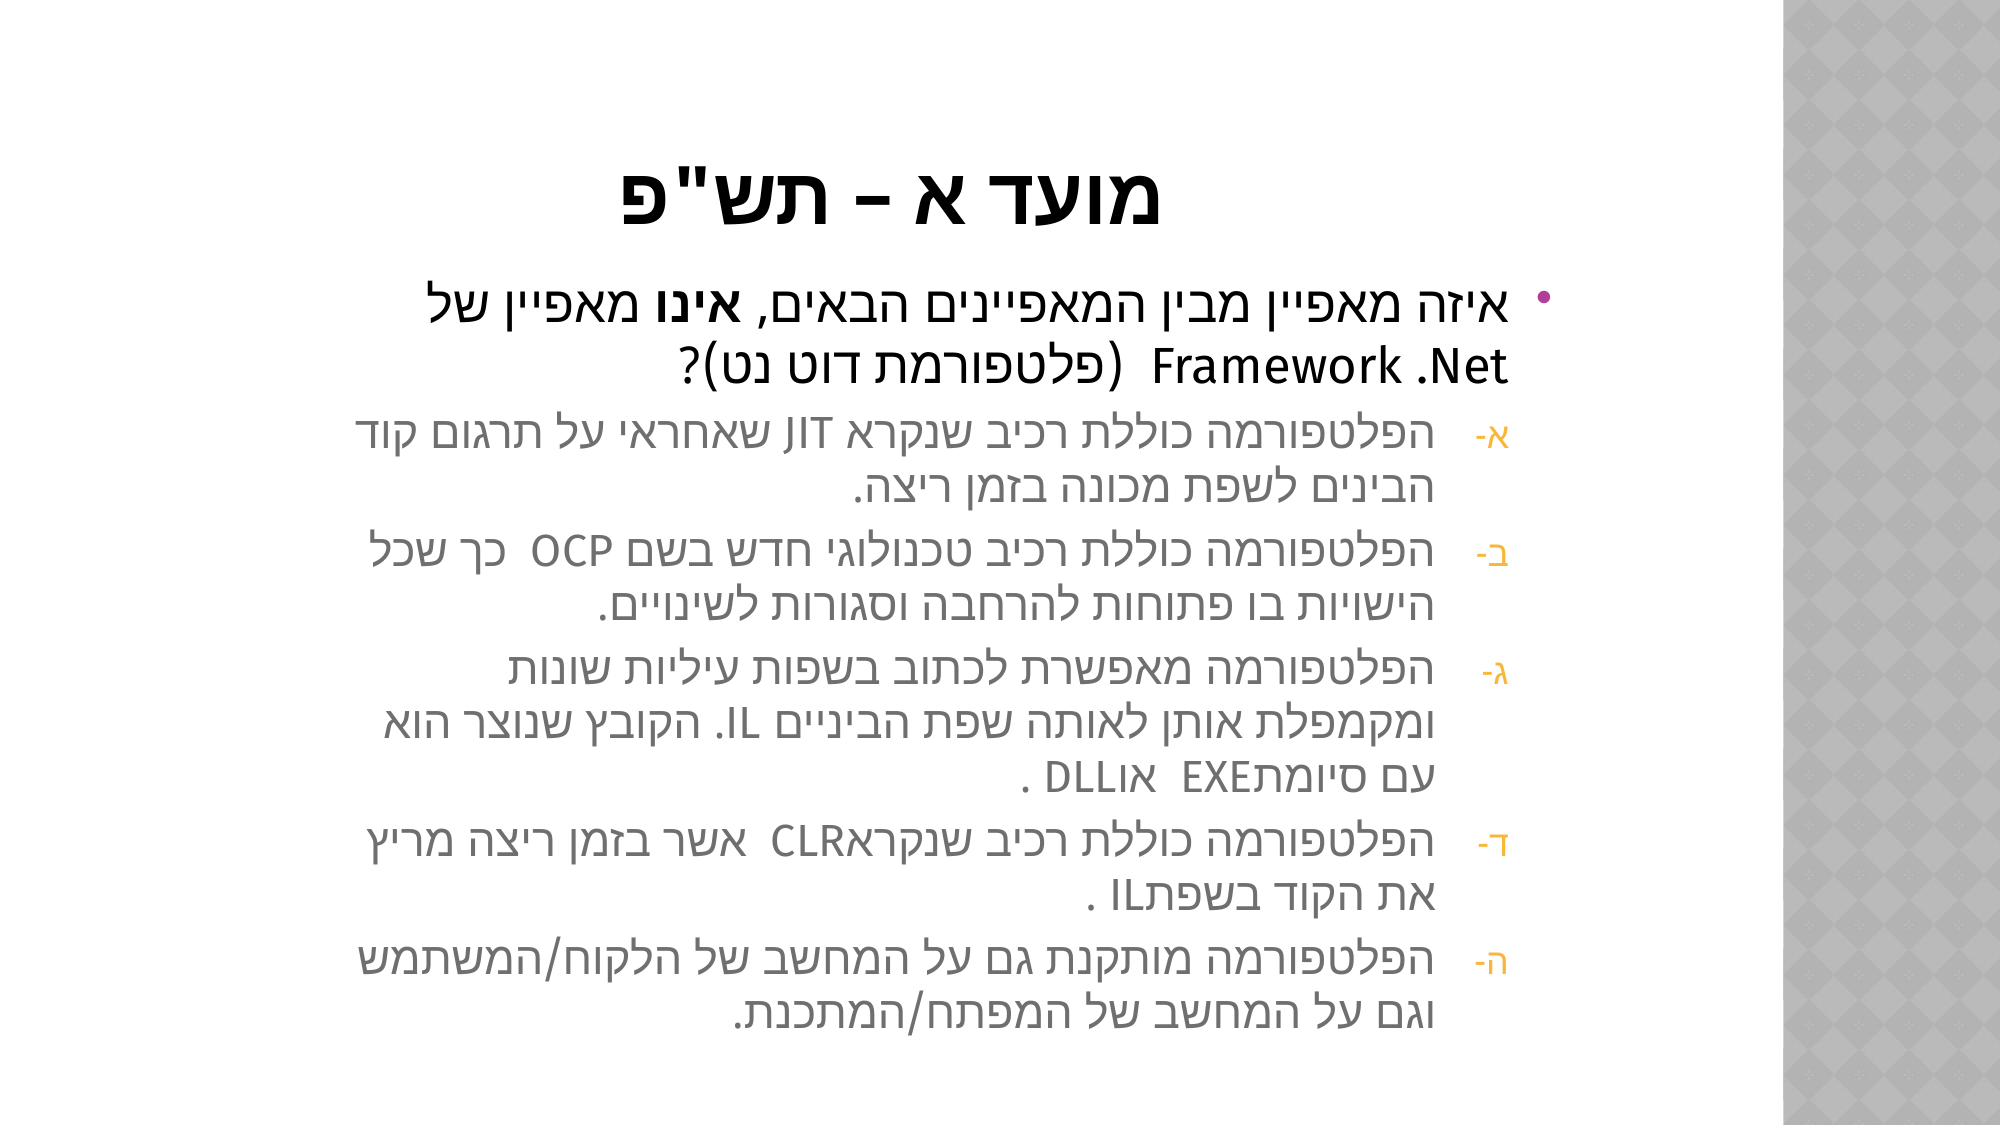

# מועד א – תש"פ
איזה מאפיין מבין המאפיינים הבאים, אינו מאפיין של Framework .Net  (פלטפורמת דוט נט)?
הפלטפורמה כוללת רכיב שנקרא JIT שאחראי על תרגום קוד הבינים לשפת מכונה בזמן ריצה.
הפלטפורמה כוללת רכיב טכנולוגי חדש בשם OCP  כך שכל הישויות בו פתוחות להרחבה וסגורות לשינויים.
הפלטפורמה מאפשרת לכתוב בשפות עיליות שונות ומקמפלת אותן לאותה שפת הביניים IL. הקובץ שנוצר הוא עם סיומתEXE  אוDLL .
הפלטפורמה כוללת רכיב שנקראCLR  אשר בזמן ריצה מריץ את הקוד בשפתIL .
הפלטפורמה מותקנת גם על המחשב של הלקוח/המשתמש וגם על המחשב של המפתח/המתכנת.